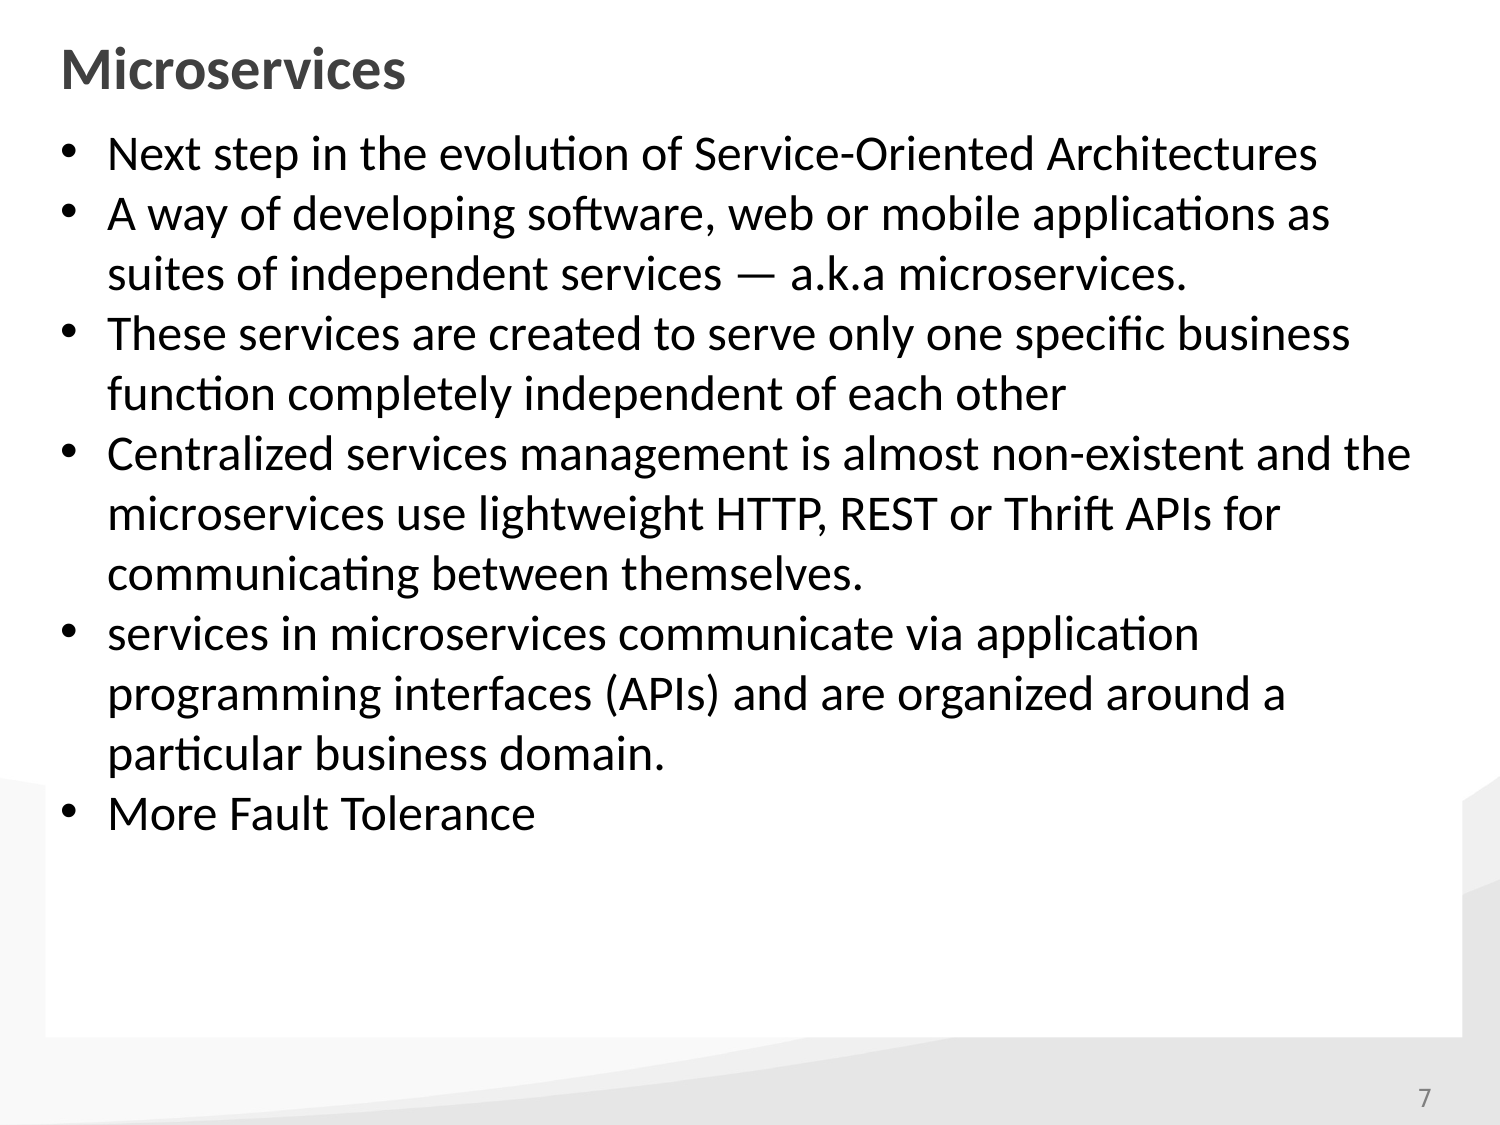

# Microservices
Next step in the evolution of Service-Oriented Architectures
A way of developing software, web or mobile applications as suites of independent services — a.k.a microservices.
These services are created to serve only one specific business function completely independent of each other
Centralized services management is almost non-existent and the microservices use lightweight HTTP, REST or Thrift APIs for communicating between themselves.
services in microservices communicate via application programming interfaces (APIs) and are organized around a particular business domain.
More Fault Tolerance